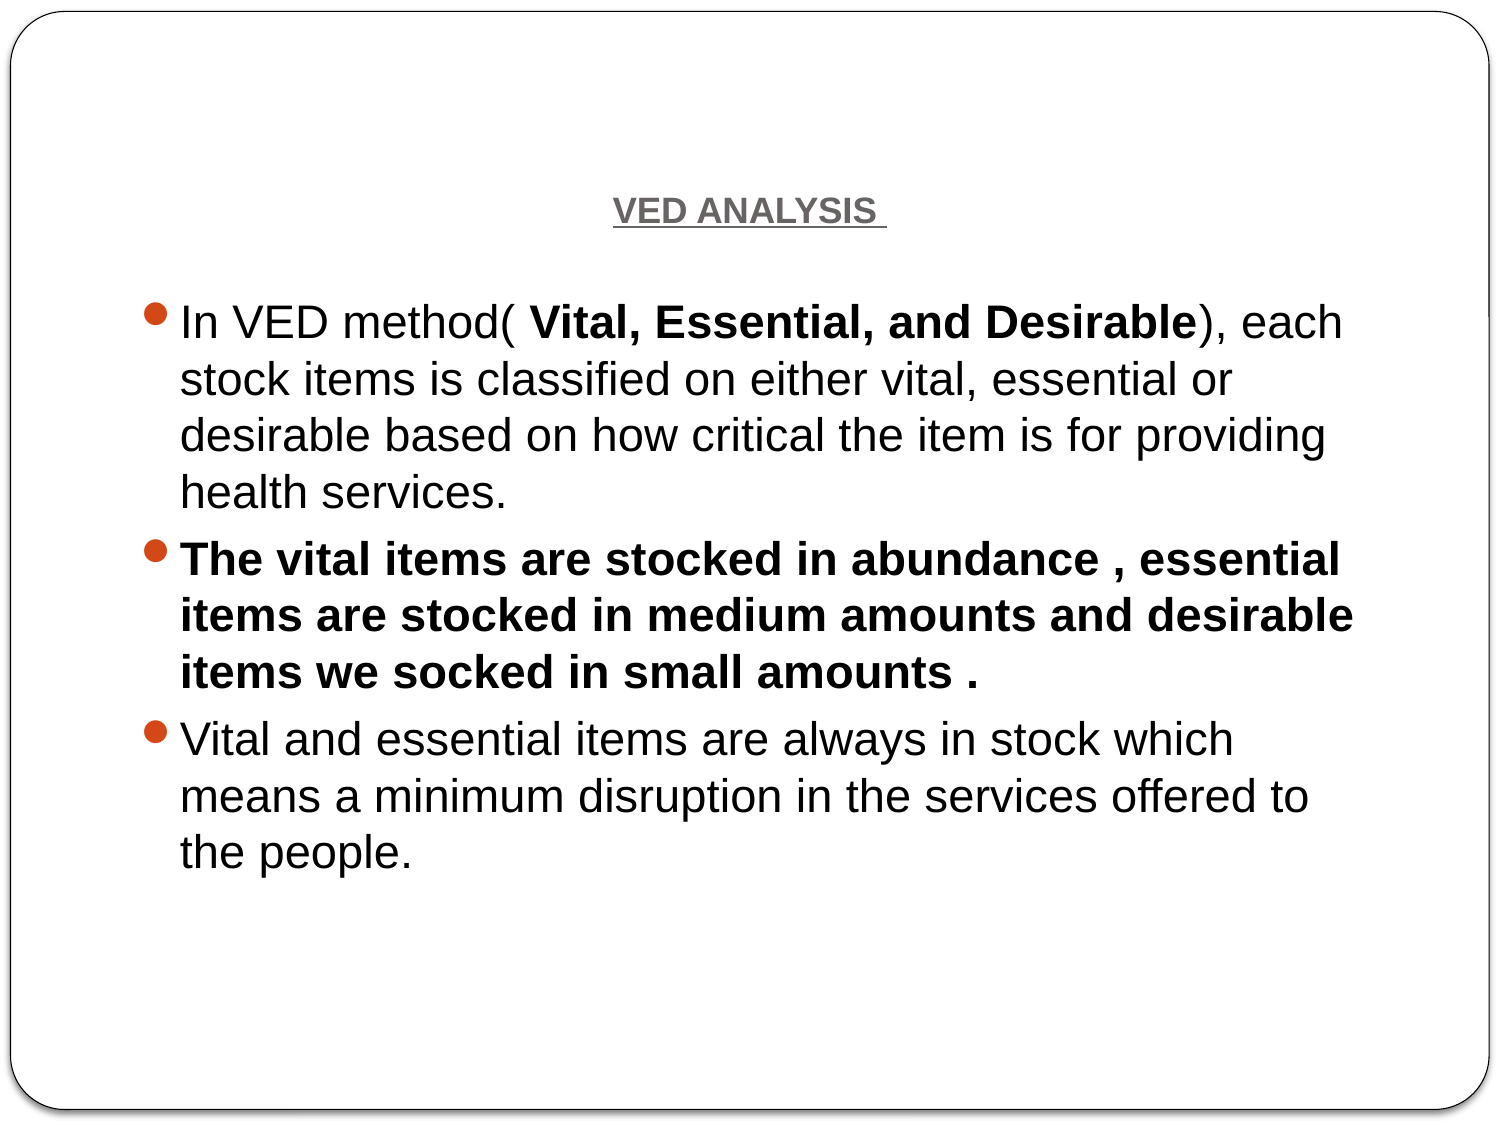

# VED ANALYSIS
In VED method( Vital, Essential, and Desirable), each stock items is classified on either vital, essential or desirable based on how critical the item is for providing health services.
The vital items are stocked in abundance , essential items are stocked in medium amounts and desirable items we socked in small amounts .
Vital and essential items are always in stock which means a minimum disruption in the services offered to the people.